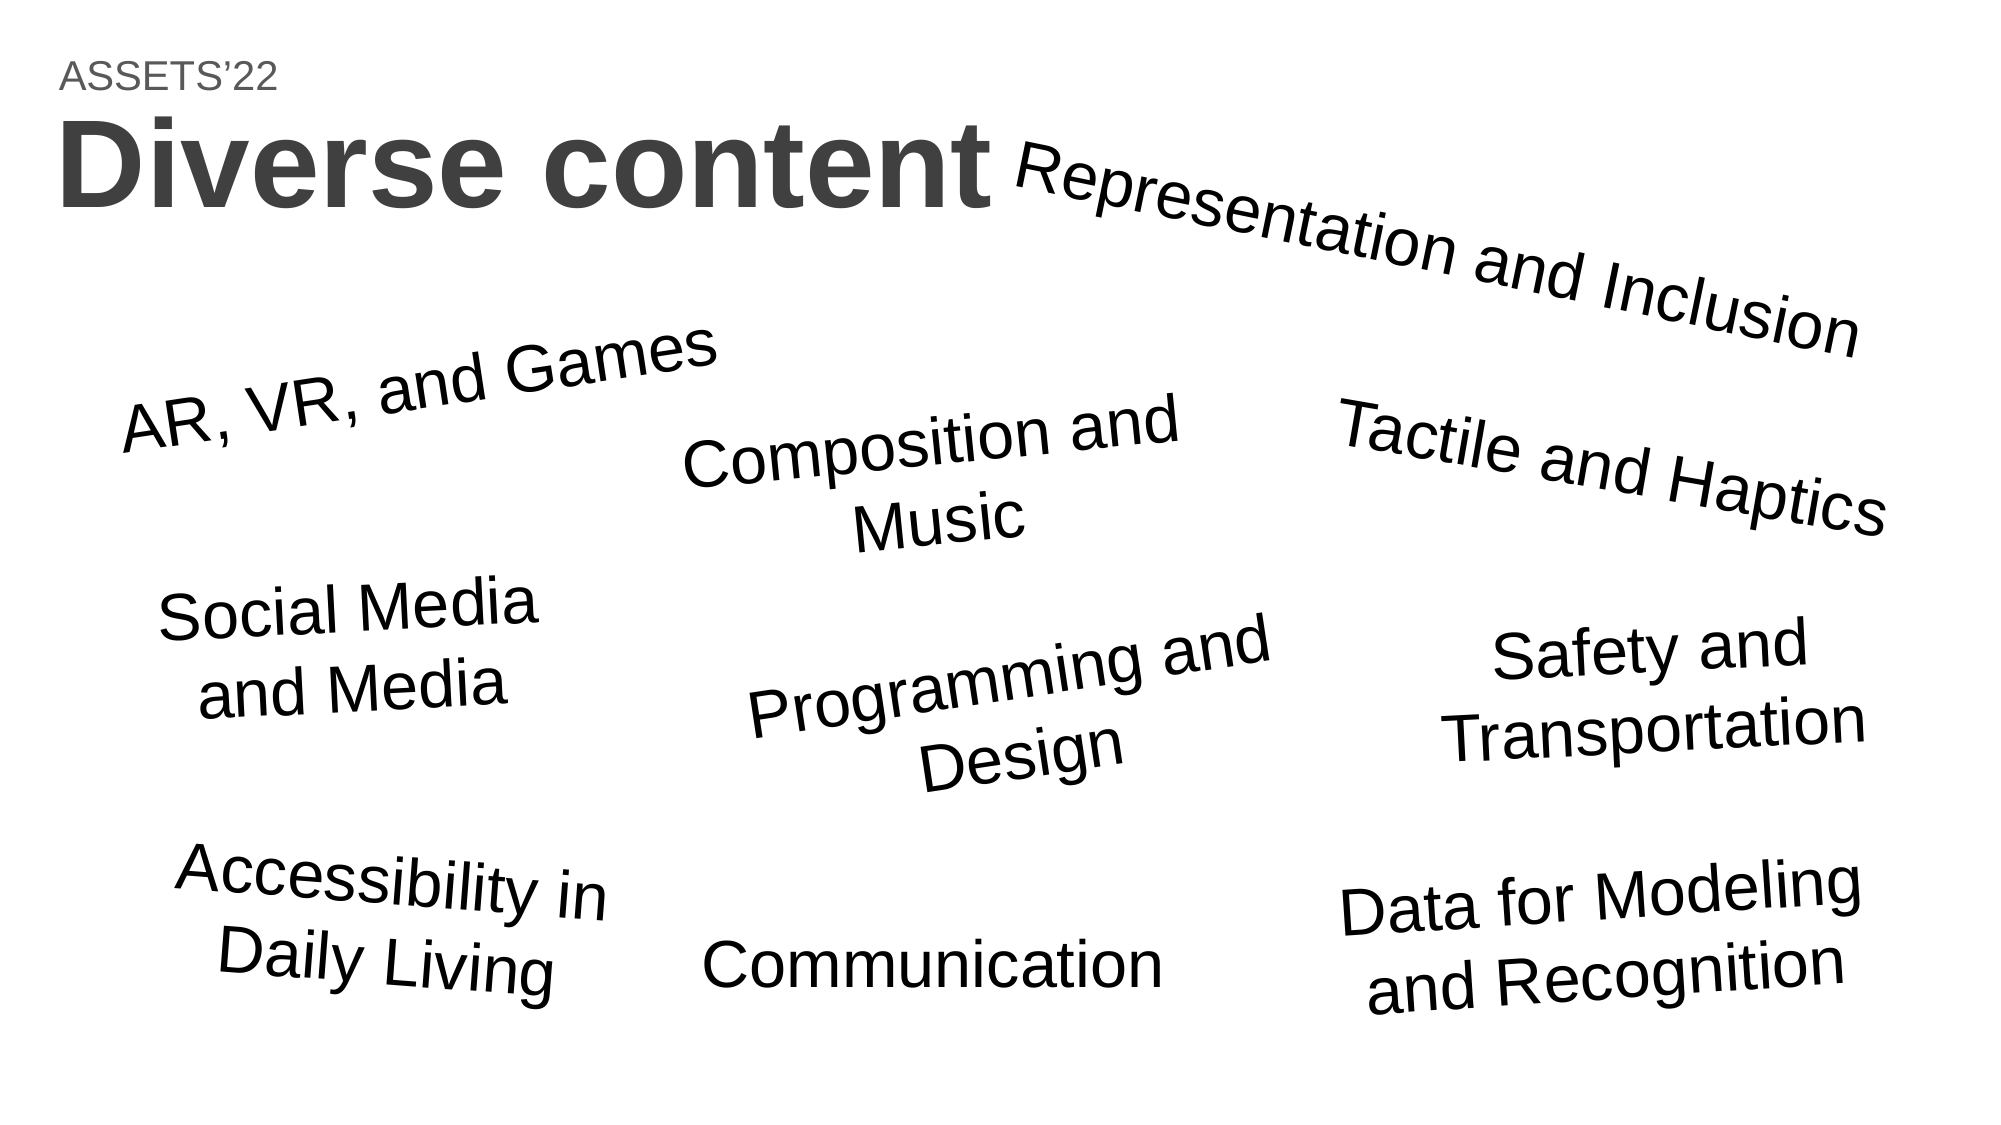

ASSETS’22
# Diverse content
Representation and Inclusion
AR, VR, and Games
Composition and Music
Tactile and Haptics
Social Media and Media
Safety and Transportation
Programming and Design
Accessibility in Daily Living
Data for Modeling and Recognition
Communication